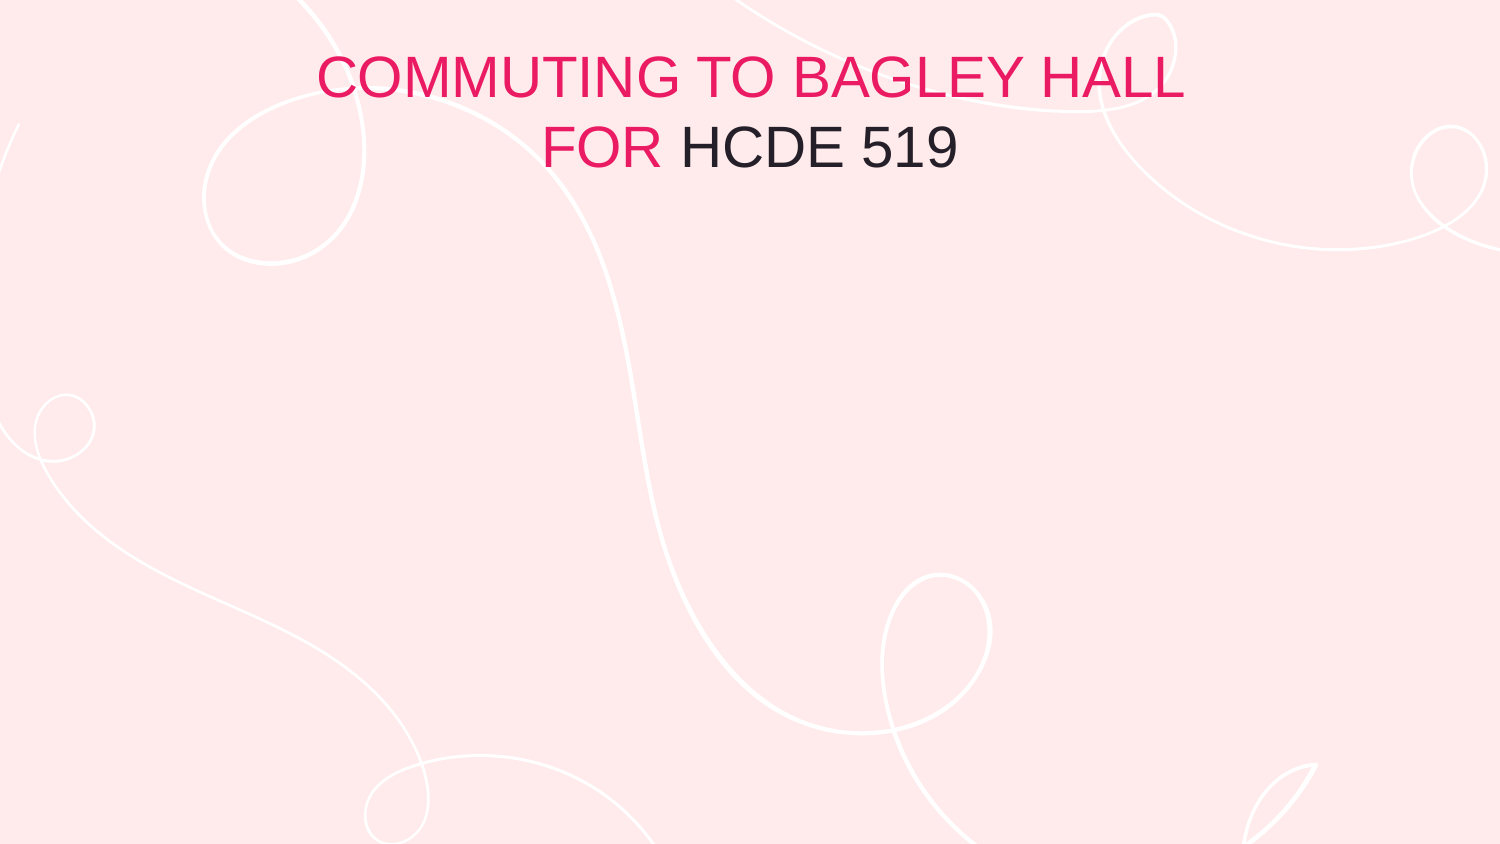

COMMUTING TO BAGLEY HALL FOR HCDE 519